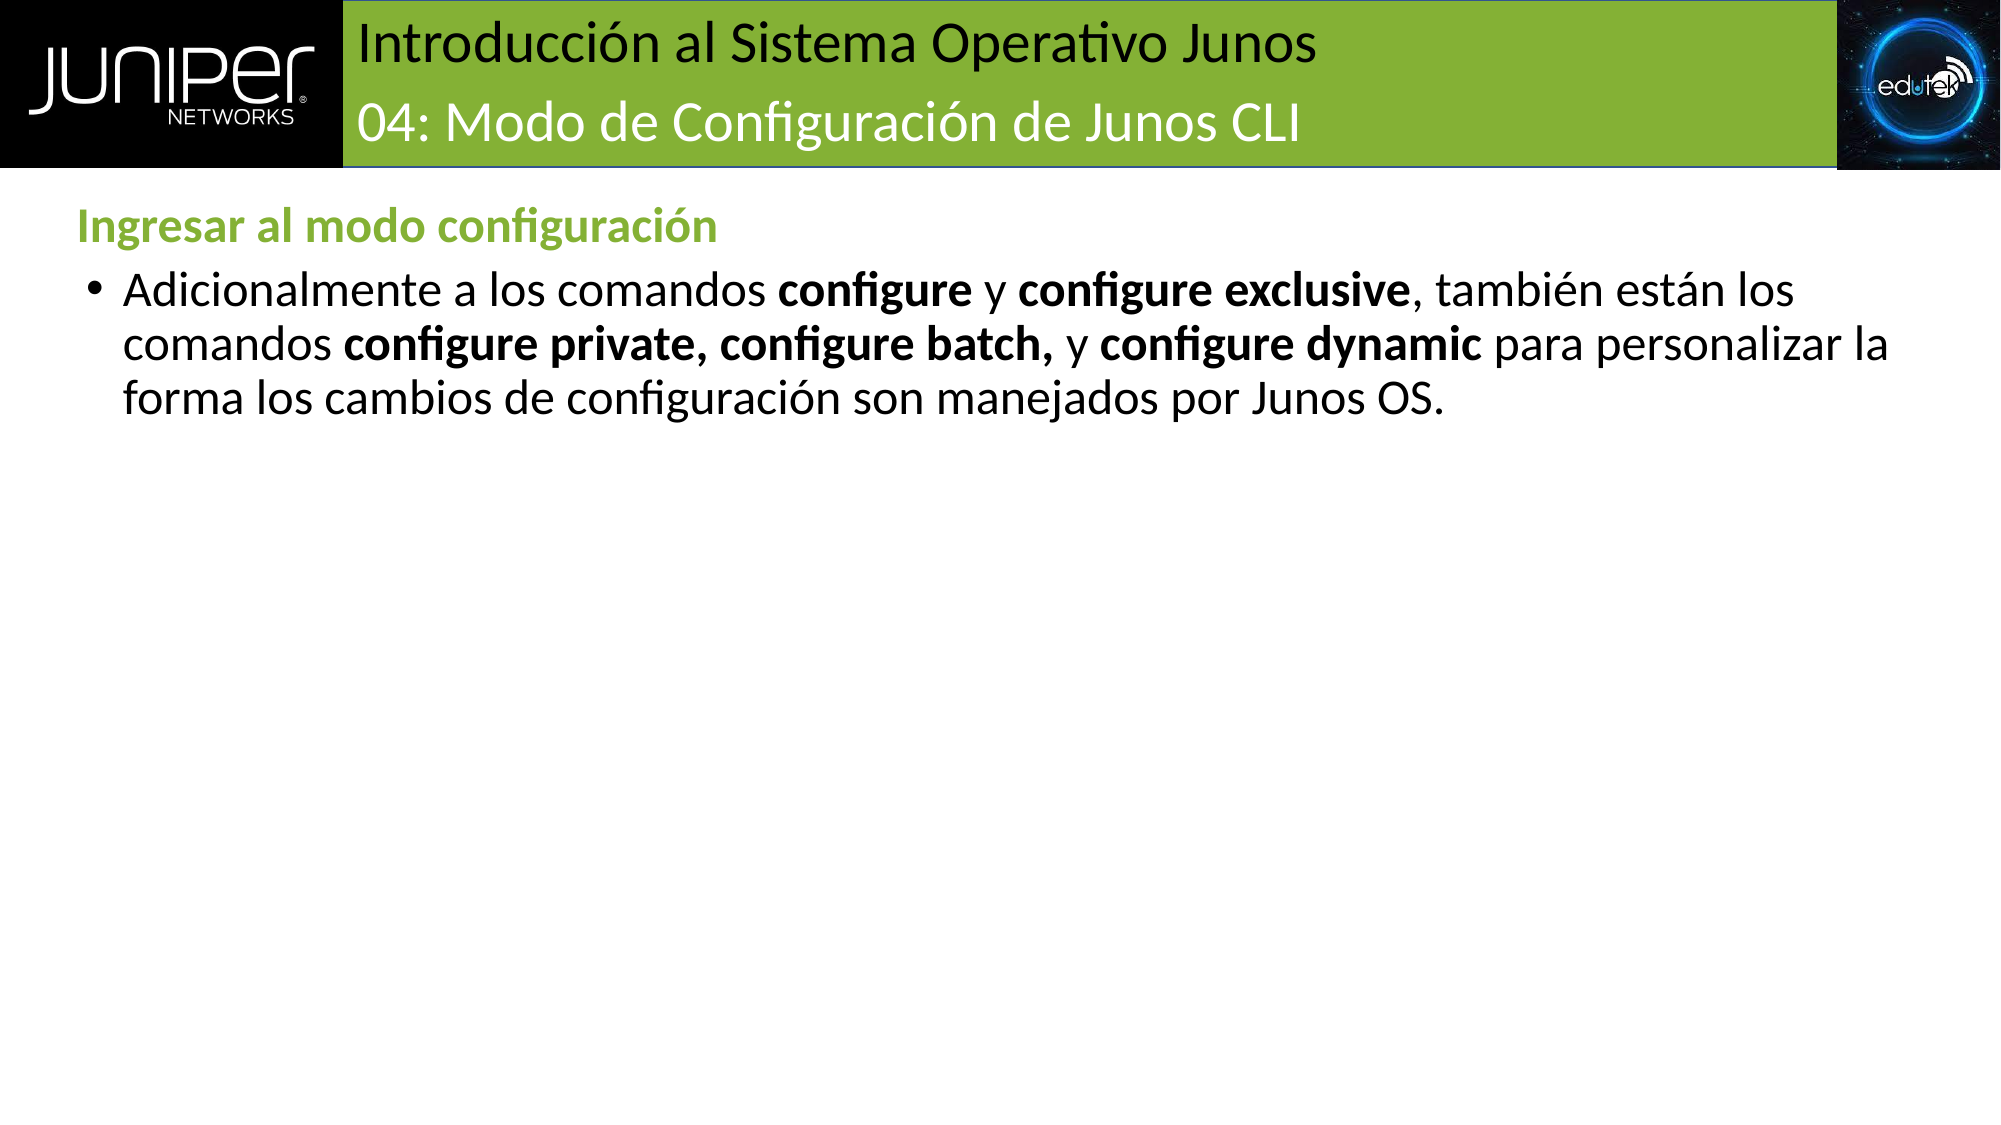

# Introducción al Sistema Operativo Junos
04: Modo de Configuración de Junos CLI
Ingresar al modo configuración
Adicionalmente a los comandos configure y configure exclusive, también están los comandos configure private, configure batch, y configure dynamic para personalizar la forma los cambios de configuración son manejados por Junos OS.